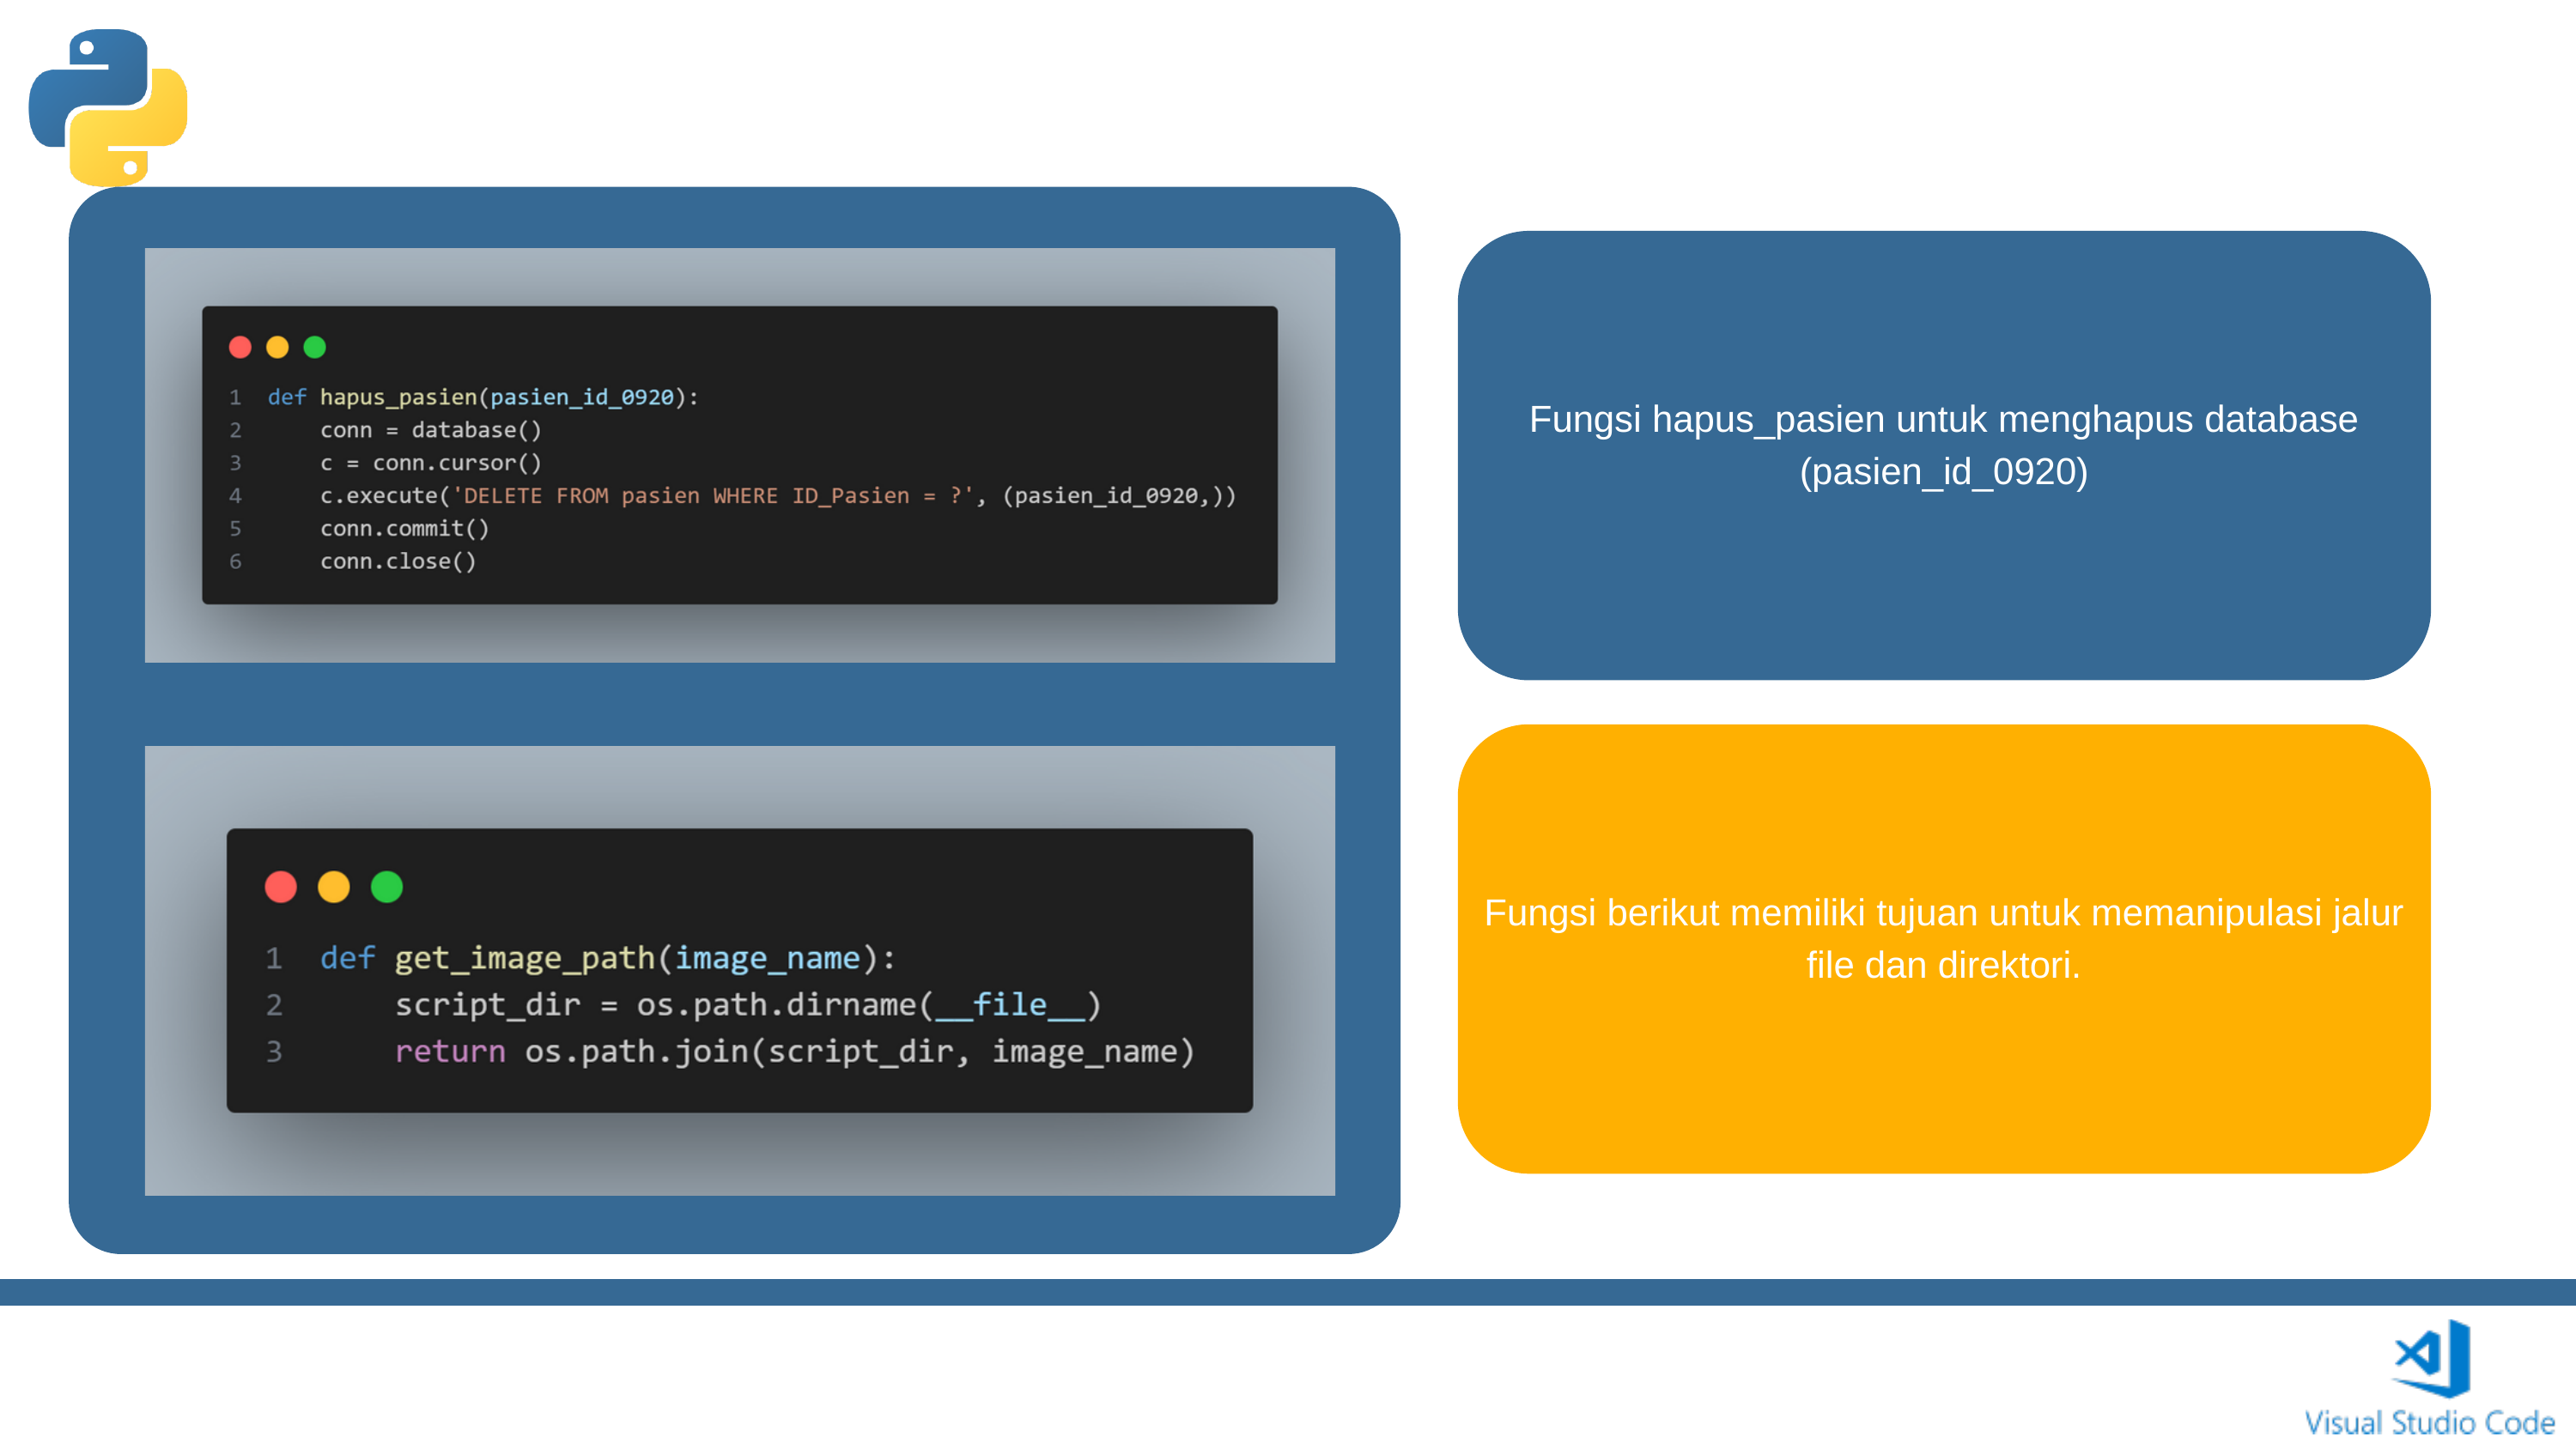

Fungsi hapus_pasien untuk menghapus database (pasien_id_0920)

Fungsi berikut memiliki tujuan untuk memanipulasi jalur file dan direktori.